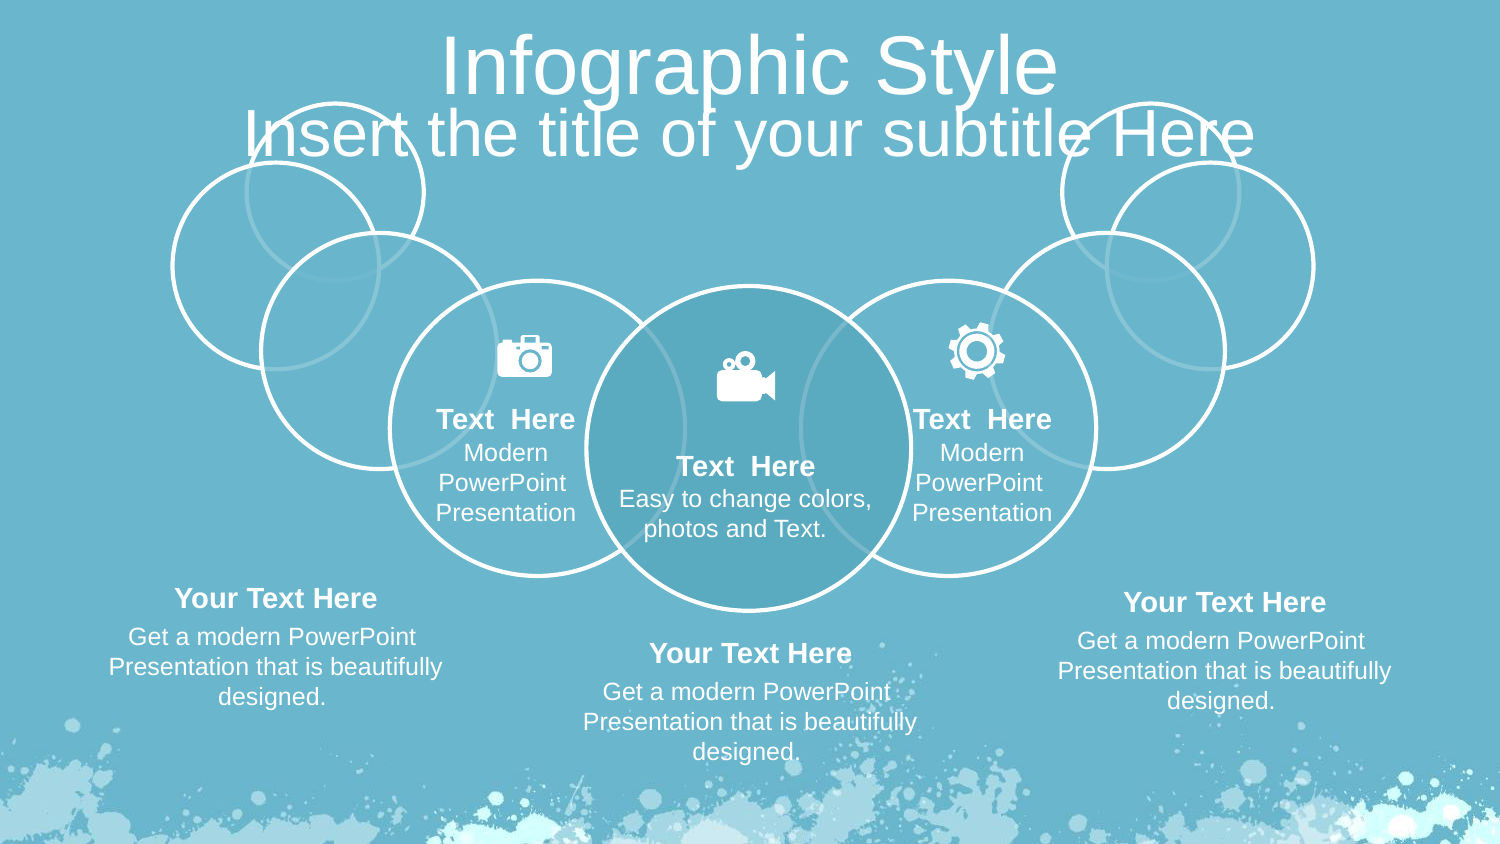

# Infographic Style

Insert the title of your subtitle Here

Text  Here
Modern PowerPoint  Presentation
Text  Here
Modern PowerPoint  Presentation
Text  Here
Easy to change colors, photos and Text.
Your Text Here
Get a modern PowerPoint  Presentation that is beautifully designed.
Your Text Here
Get a modern PowerPoint  Presentation that is beautifully designed.
Your Text Here
Get a modern PowerPoint  Presentation that is beautifully designed.